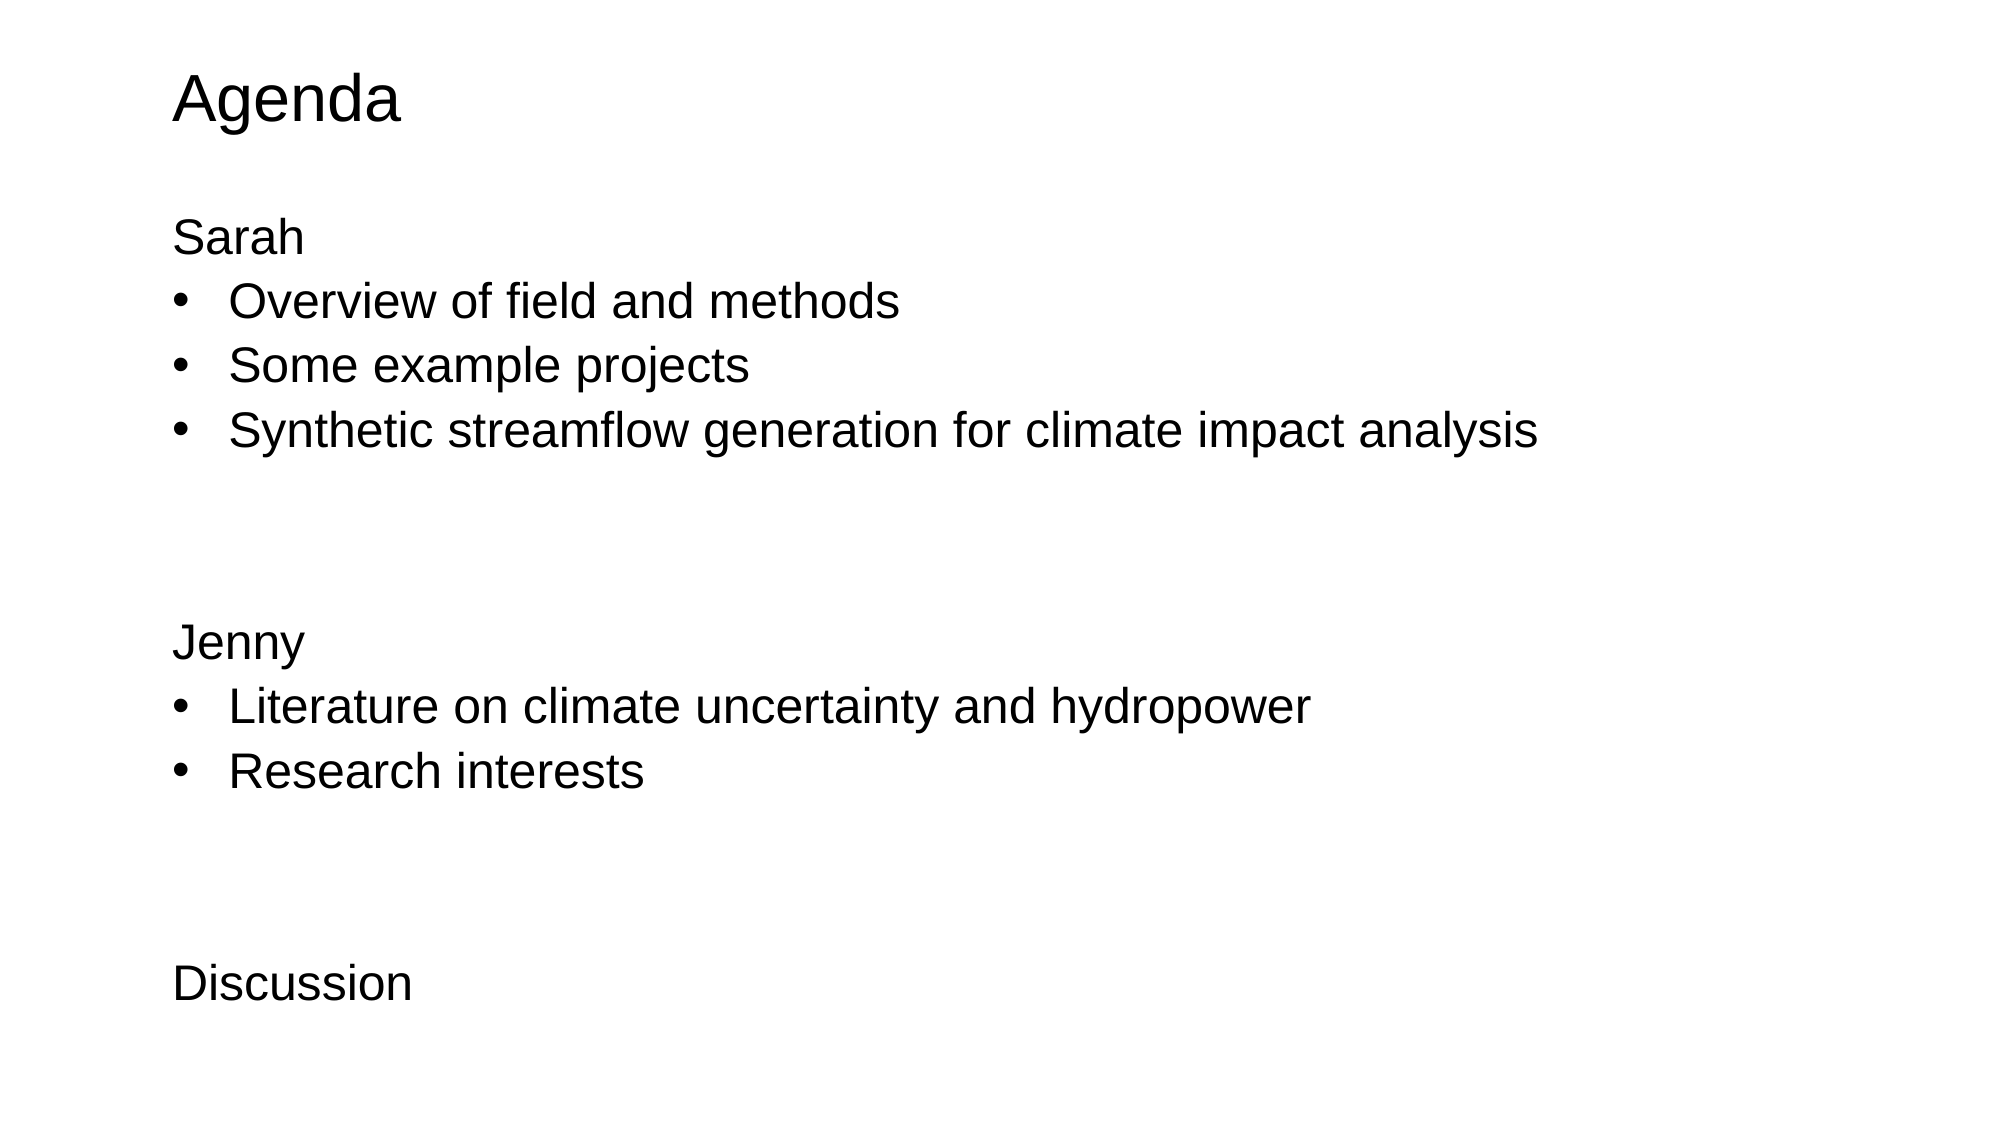

# Agenda
Sarah
Overview of field and methods
Some example projects
Synthetic streamflow generation for climate impact analysis

Jenny
Literature on climate uncertainty and hydropower
Research interests

Discussion